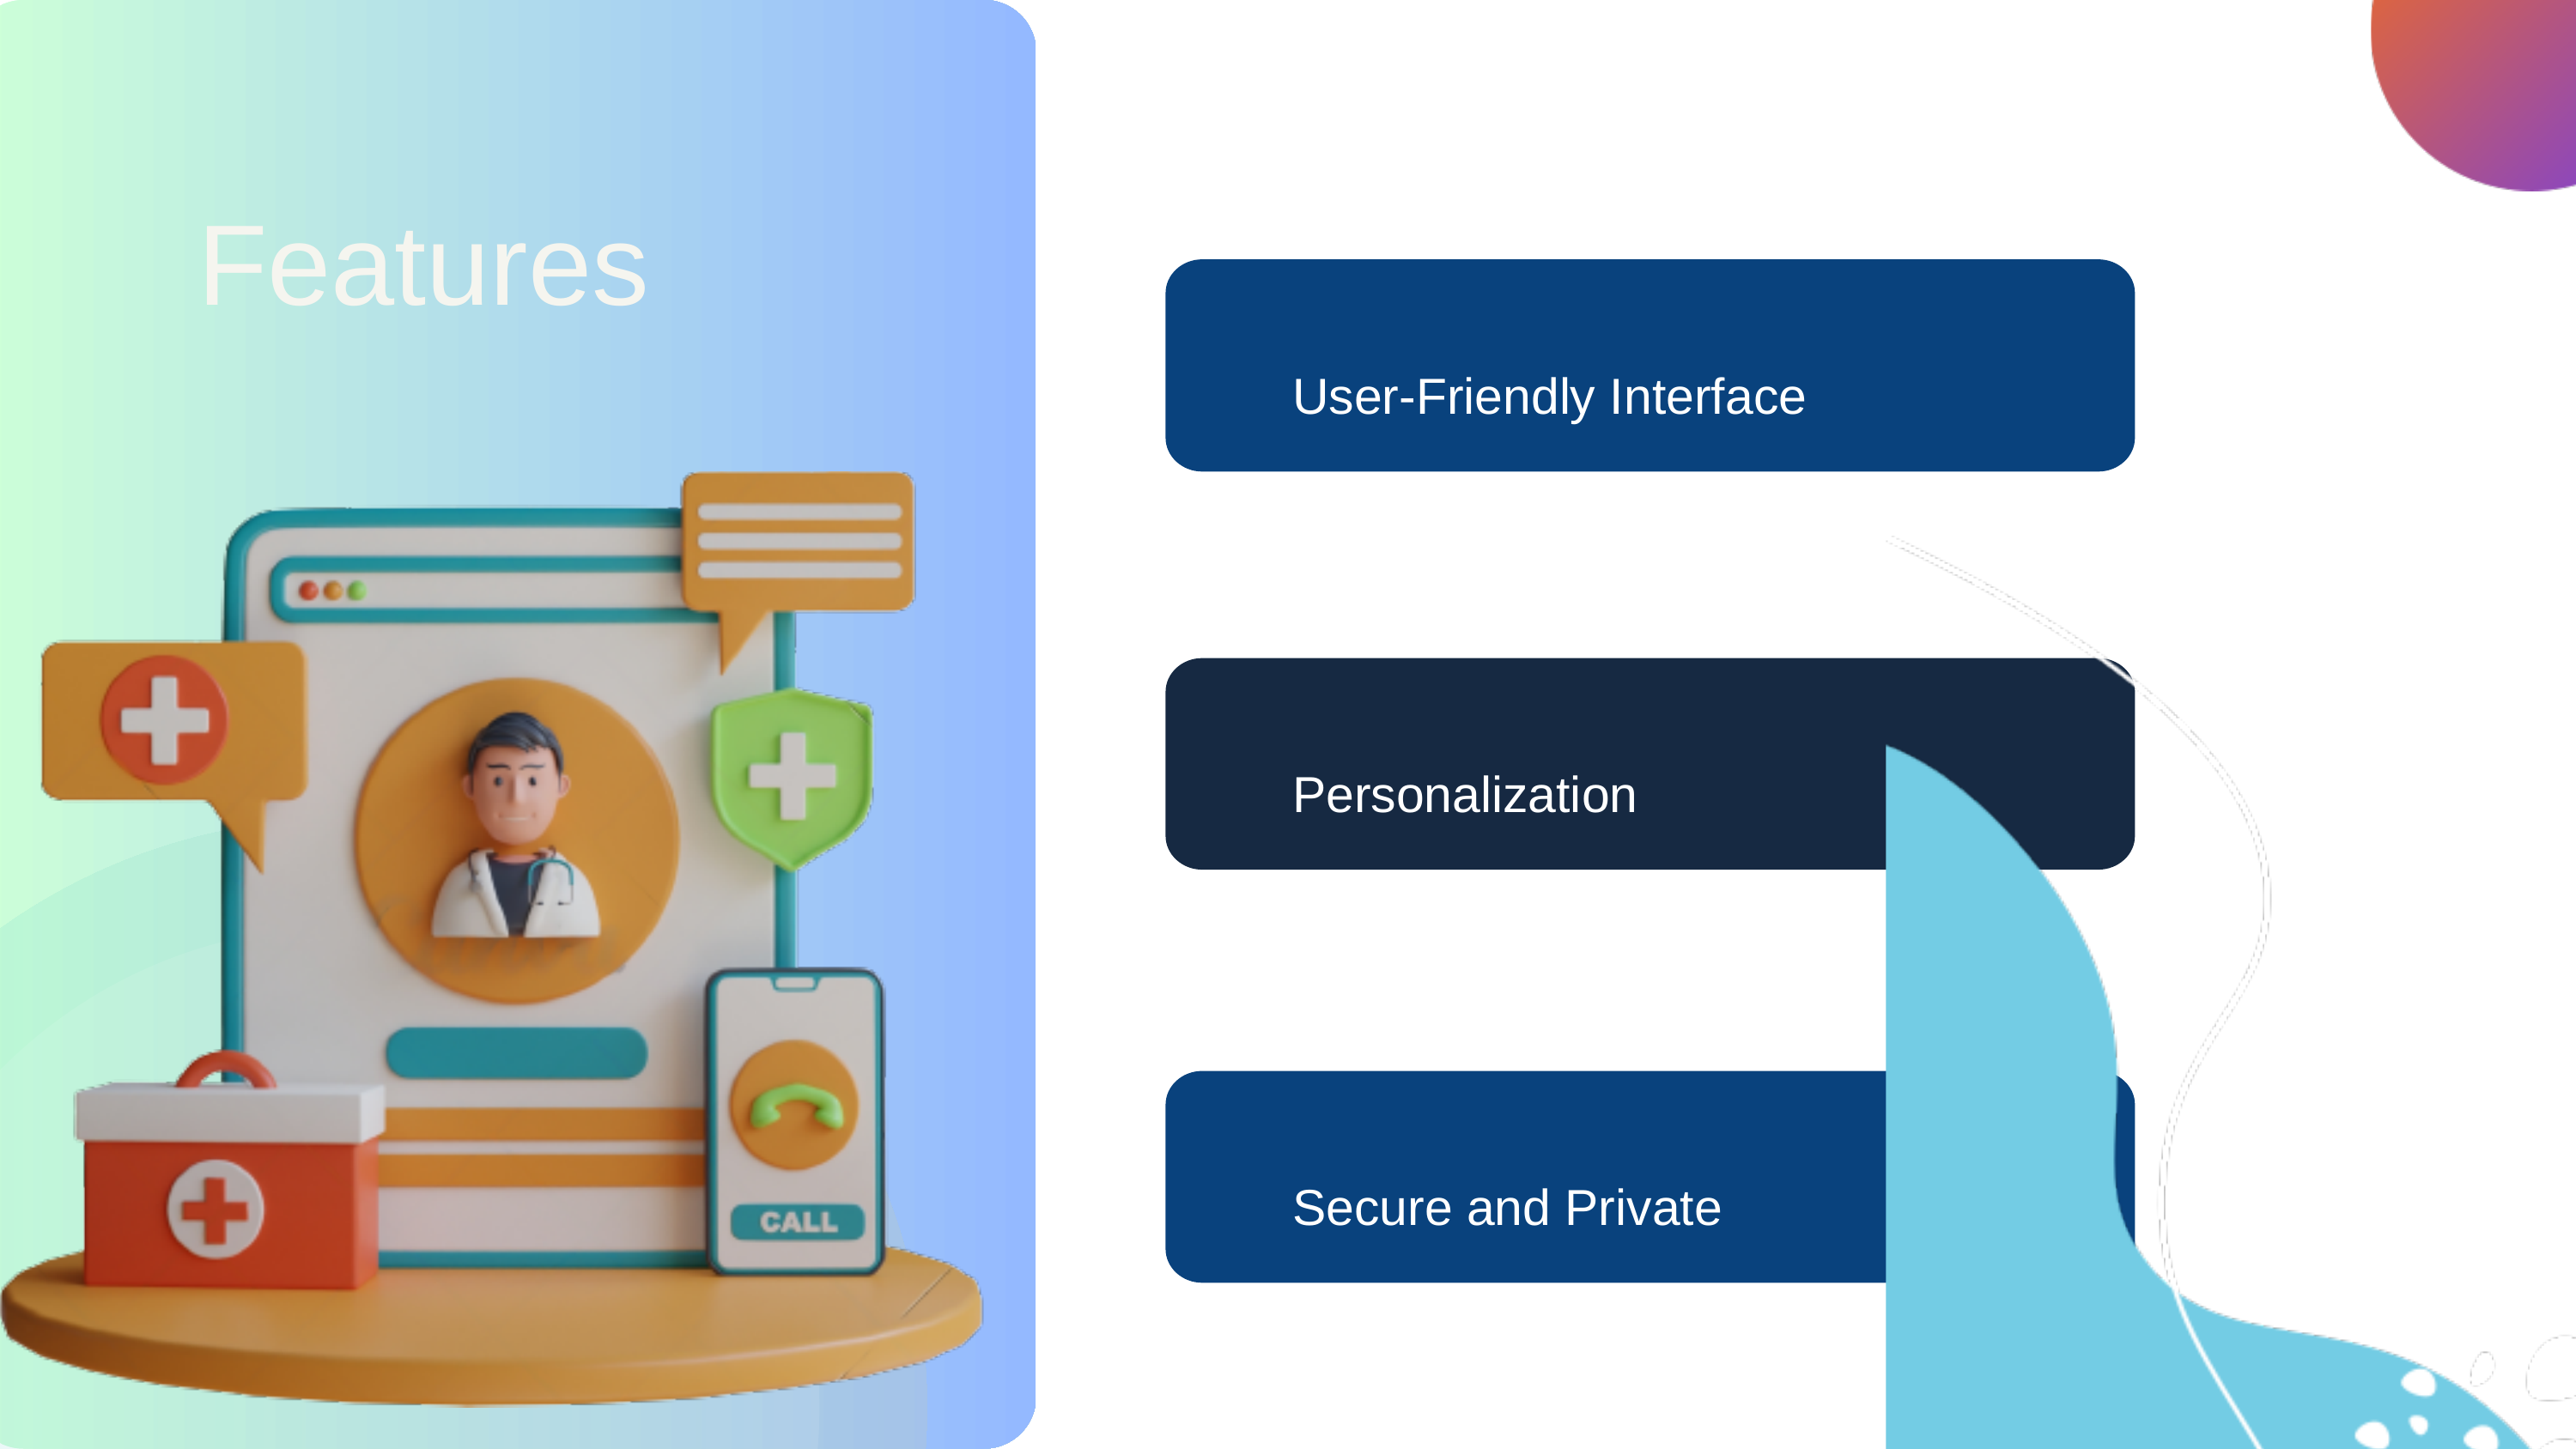

Features

User-Friendly Interface

Personalization

Secure and Private